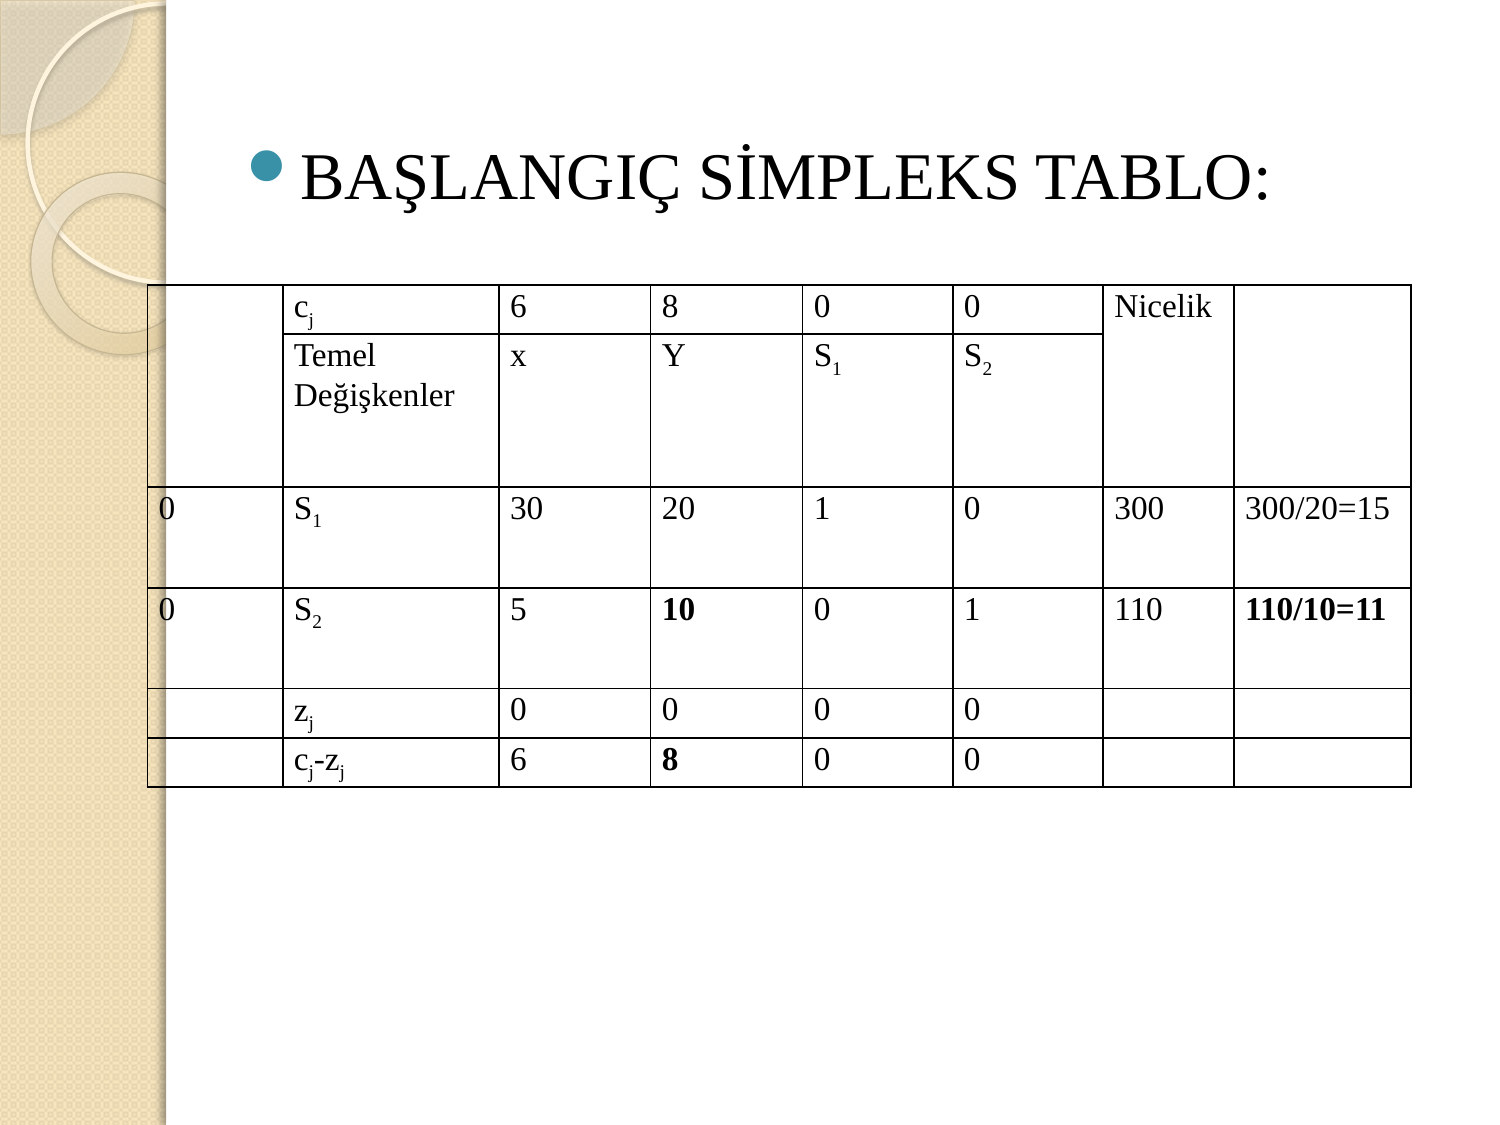

BAŞLANGIÇ SİMPLEKS TABLO:
|  | cj | 6 | 8 | 0 | 0 | Nicelik |  |
| --- | --- | --- | --- | --- | --- | --- | --- |
|  | Temel Değişkenler | x | Y | S1 | S2 |  |  |
| 0 | S1 | 30 | 20 | 1 | 0 | 300 | 300/20=15 |
| 0 | S2 | 5 | 10 | 0 | 1 | 110 | 110/10=11 |
|  | zj | 0 | 0 | 0 | 0 |  |  |
|  | cj-zj | 6 | 8 | 0 | 0 |  |  |